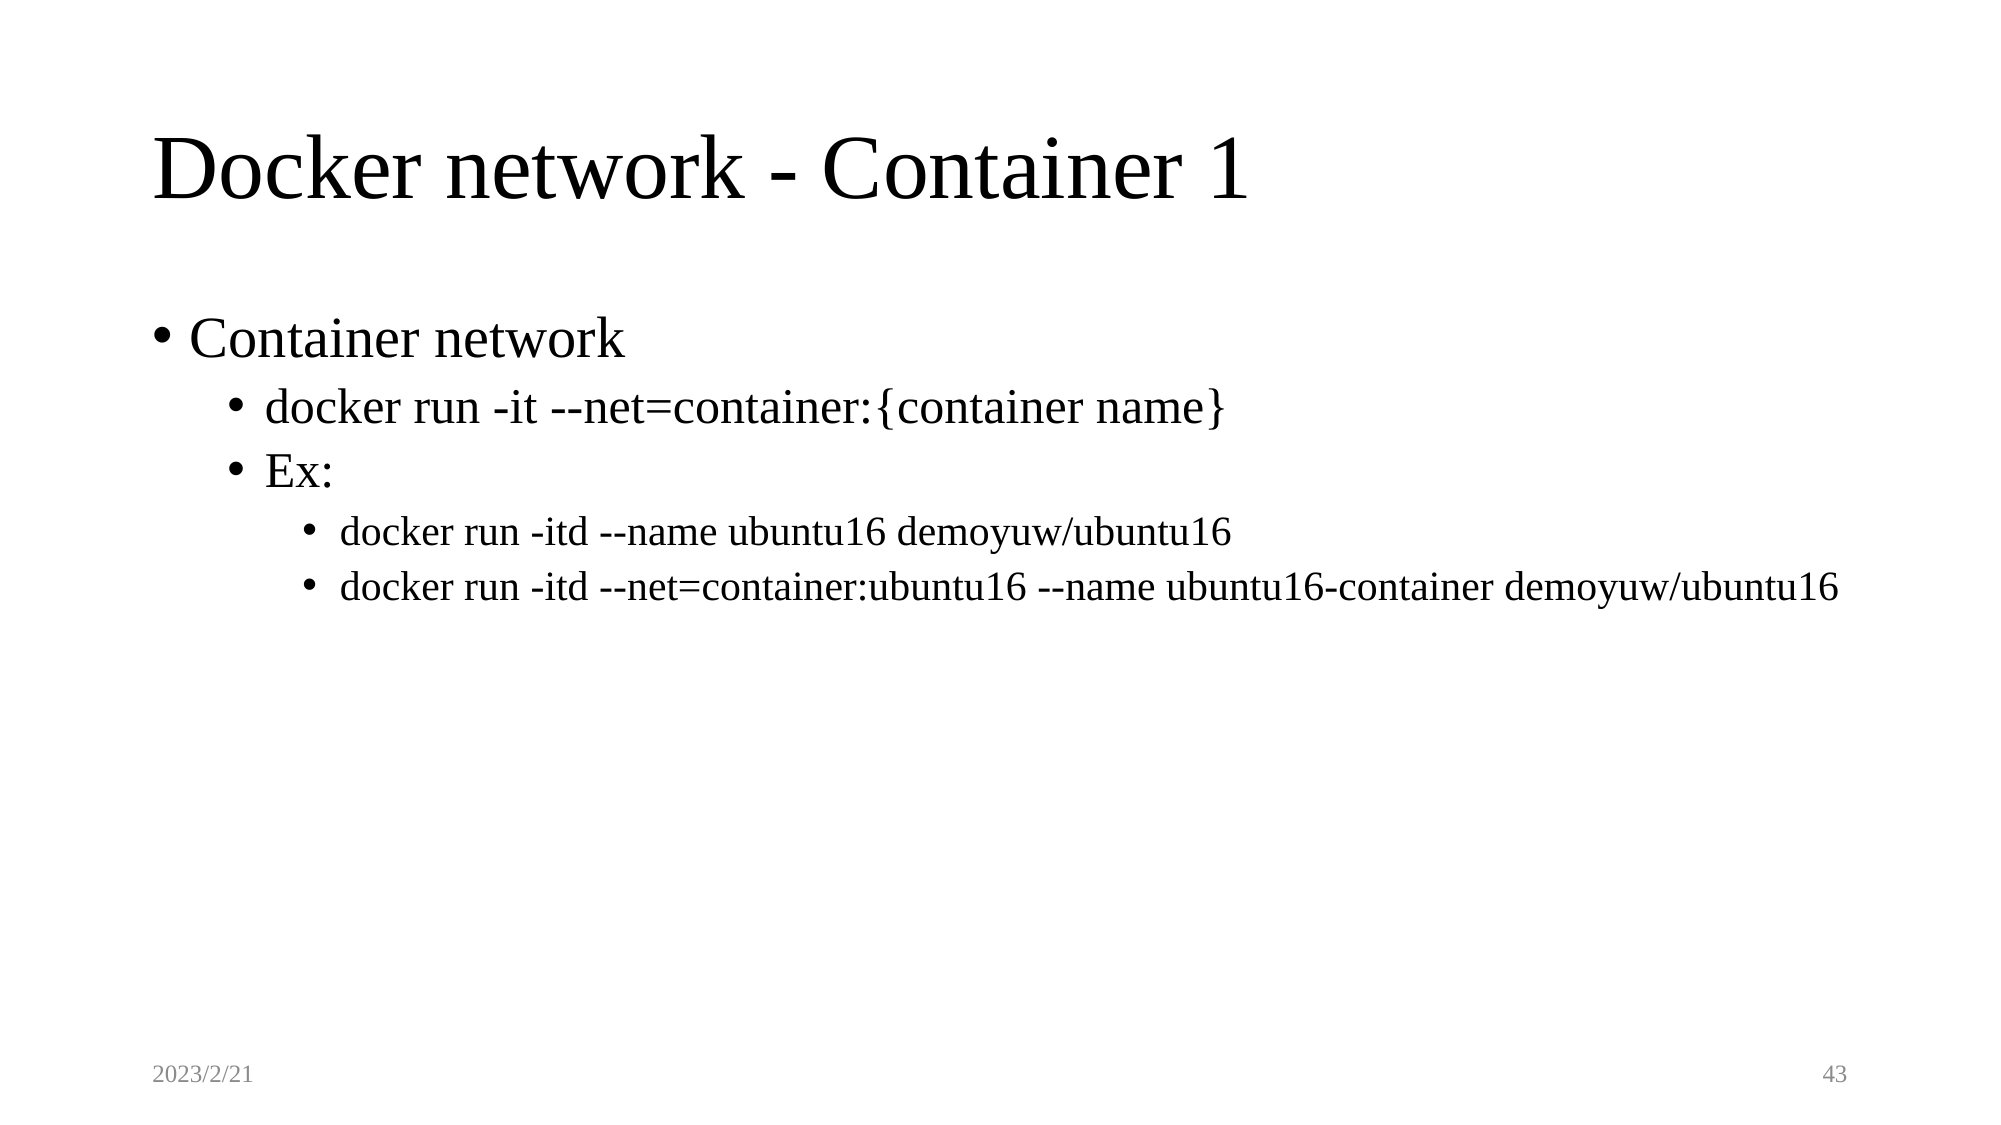

# Docker network - Container 1
Container network
docker run -it --net=container:{container name}
Ex:
docker run -itd --name ubuntu16 demoyuw/ubuntu16
docker run -itd --net=container:ubuntu16 --name ubuntu16-container demoyuw/ubuntu16

2023/2/21
43